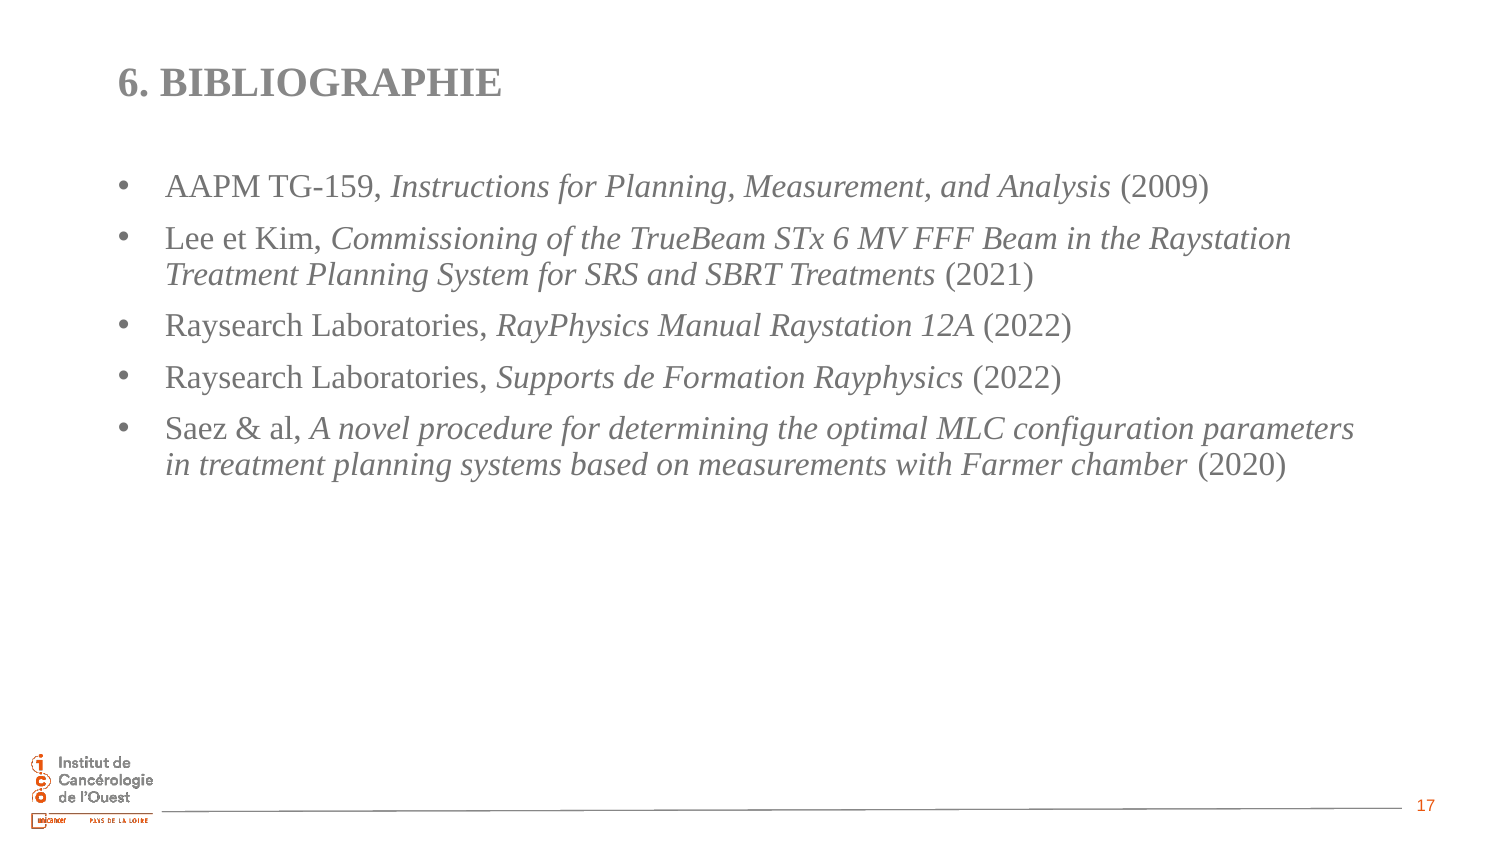

# 6. bibliographie
AAPM TG-159, Instructions for Planning, Measurement, and Analysis (2009)
Lee et Kim, Commissioning of the TrueBeam STx 6 MV FFF Beam in the Raystation Treatment Planning System for SRS and SBRT Treatments (2021)
Raysearch Laboratories, RayPhysics Manual Raystation 12A (2022)
Raysearch Laboratories, Supports de Formation Rayphysics (2022)
Saez & al, A novel procedure for determining the optimal MLC configuration parameters in treatment planning systems based on measurements with Farmer chamber (2020)